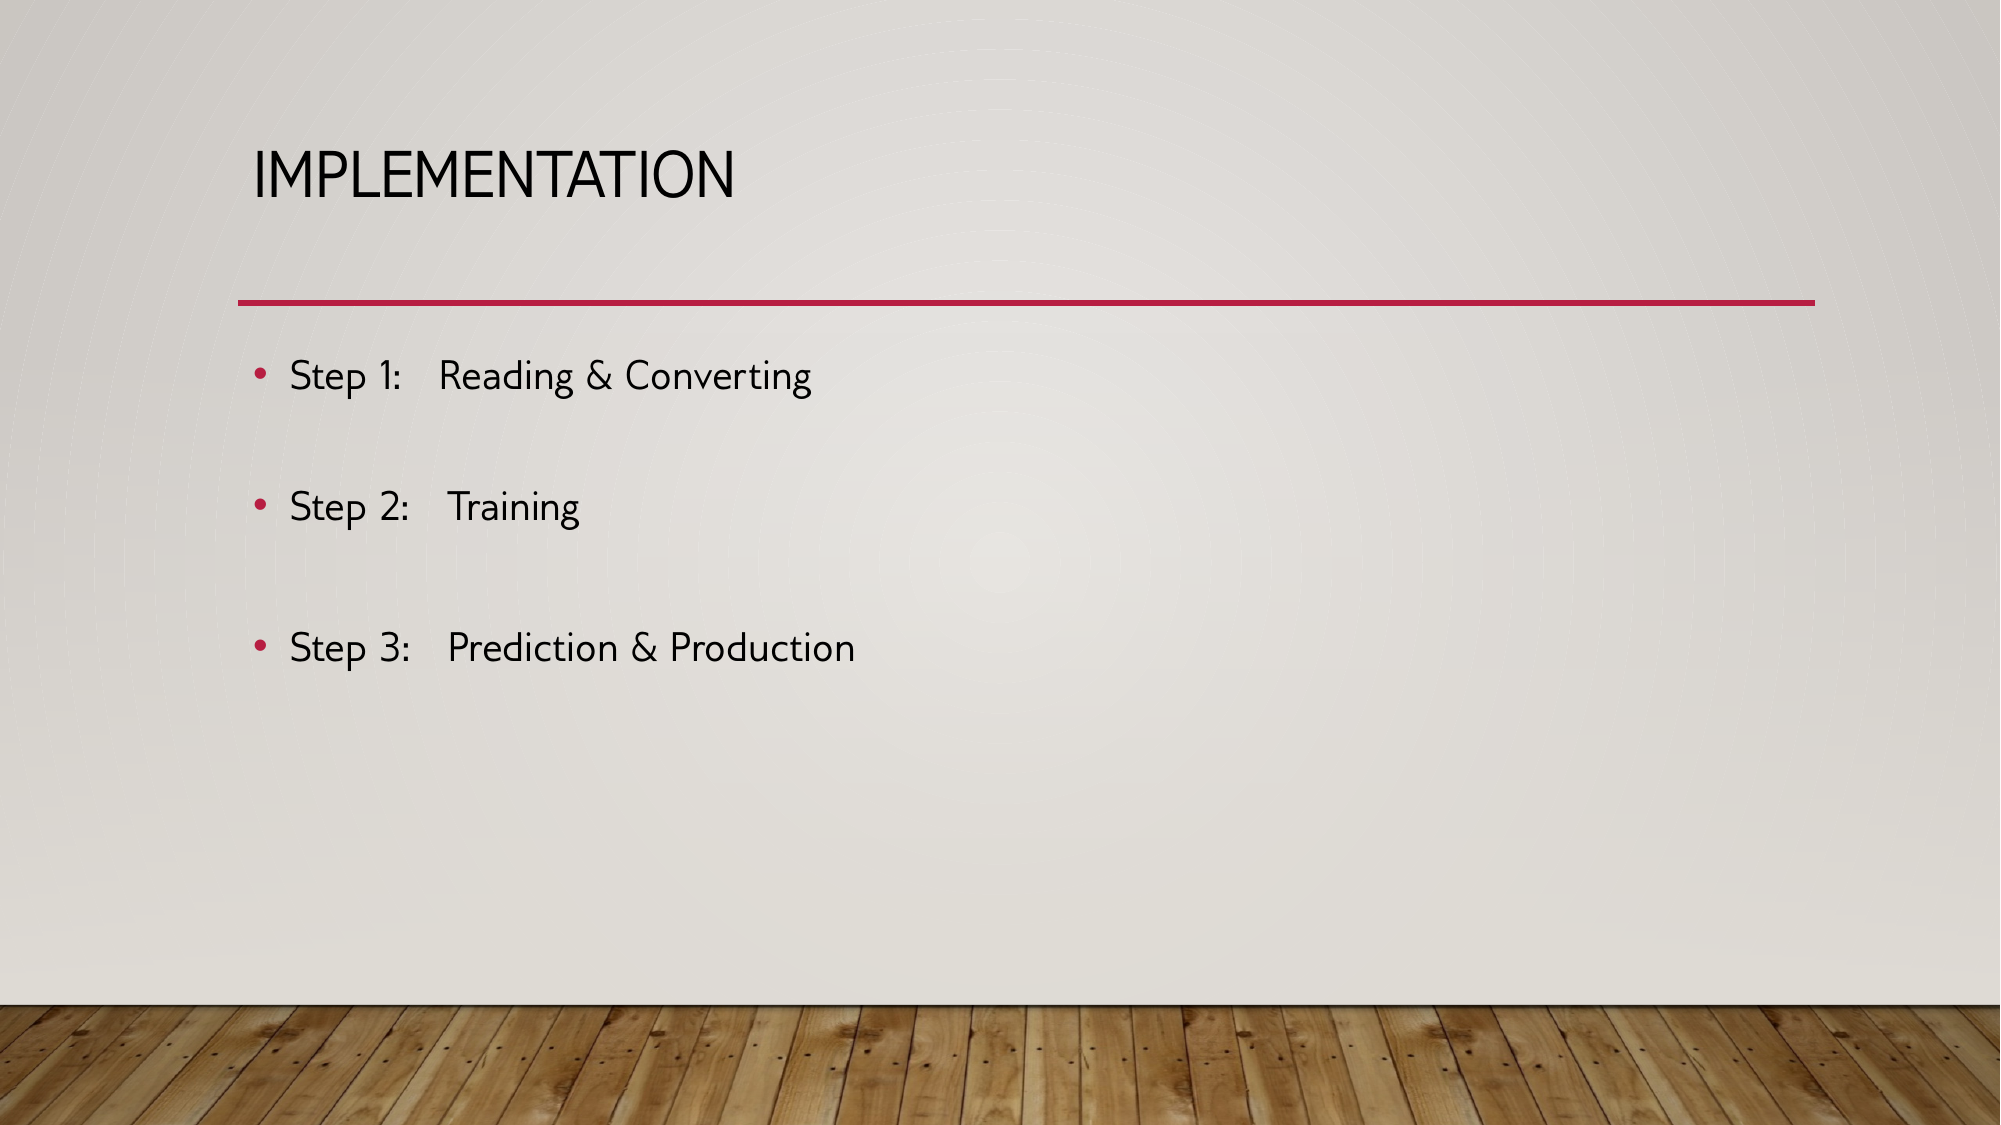

# IMPLEMENTATION
Step 1:   Reading & Converting
Step 2:   Training
Step 3:   Prediction & Production